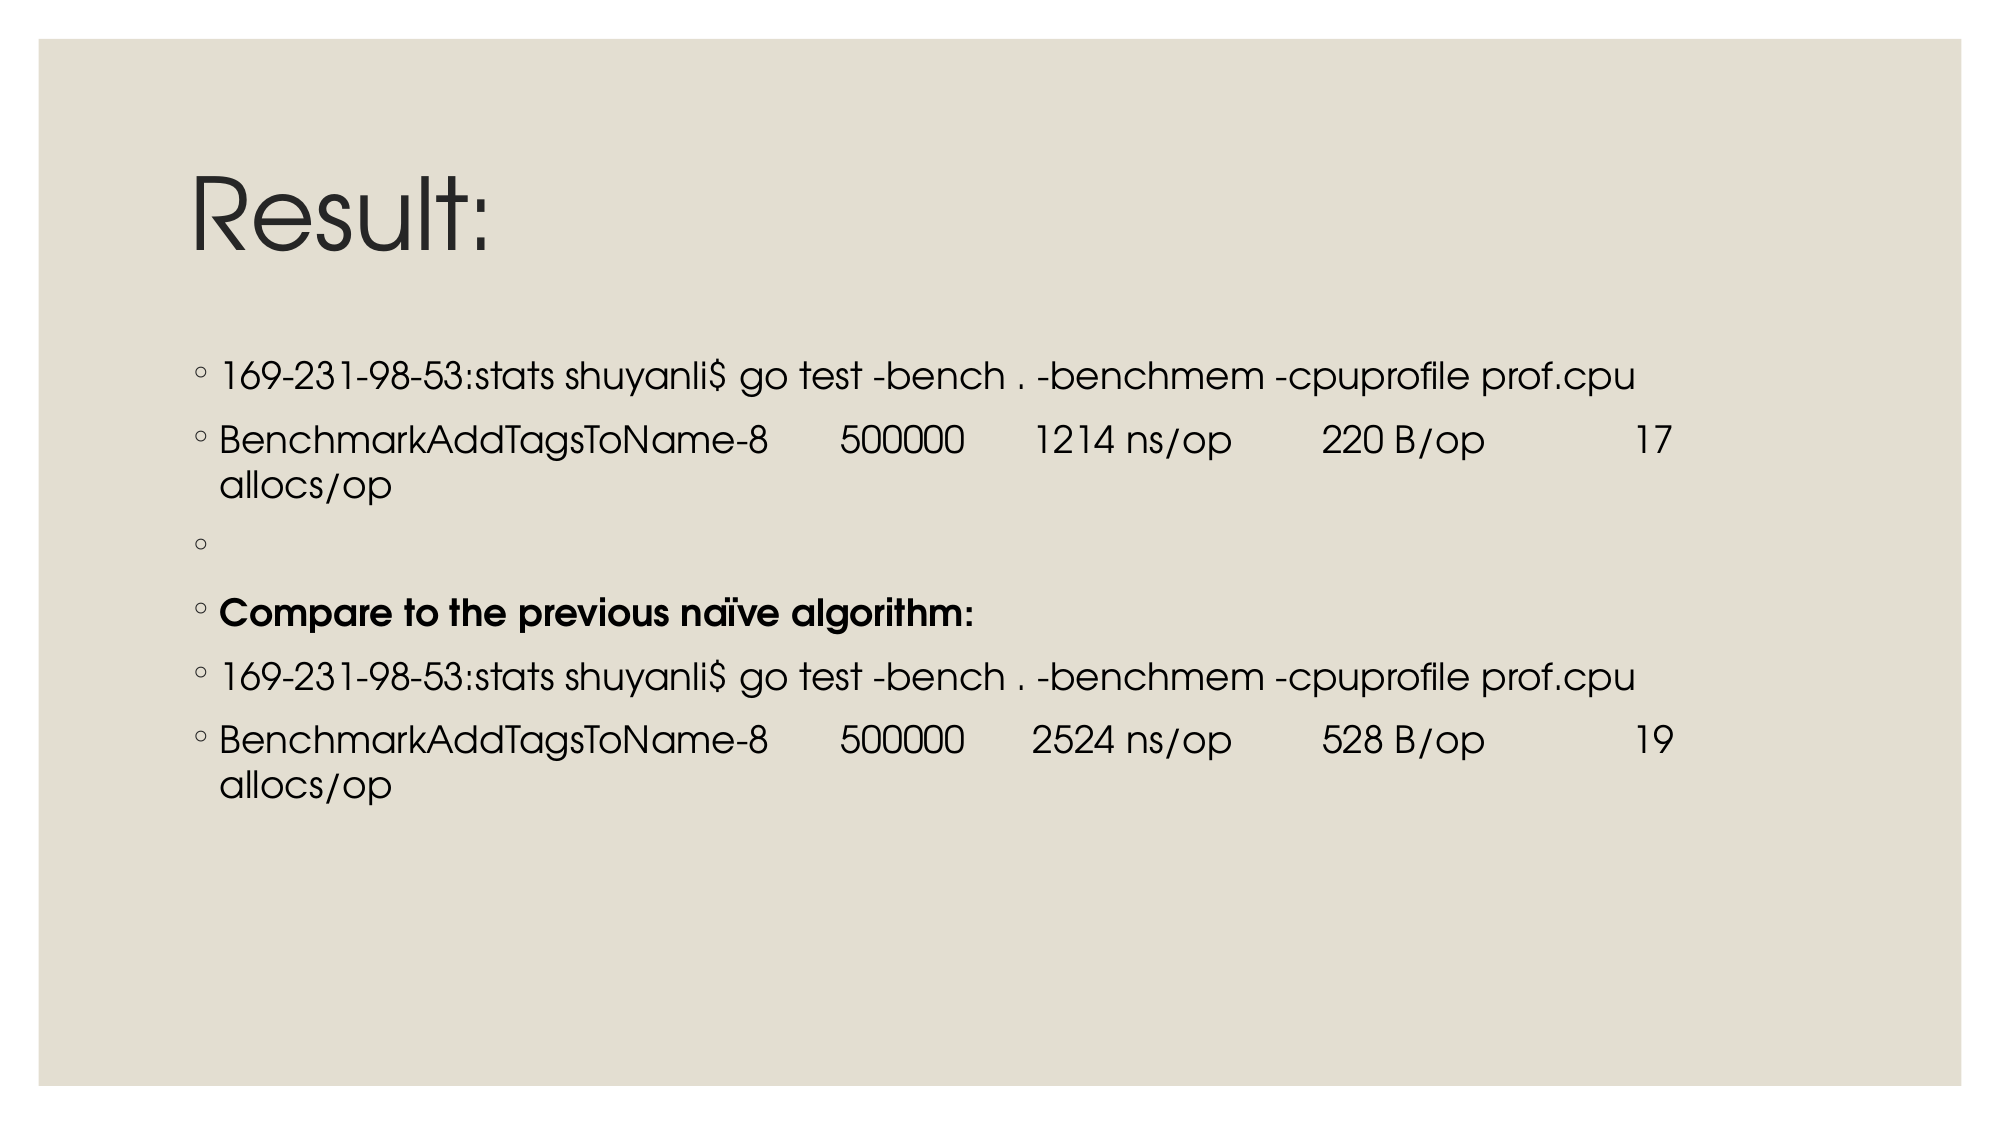

# Result:
169-231-98-53:stats shuyanli$ go test -bench . -benchmem -cpuprofile prof.cpu
BenchmarkAddTagsToName-8   	  500000	      1214 ns/op	     220 B/op	      17 allocs/op

Compare to the previous naïve algorithm:
169-231-98-53:stats shuyanli$ go test -bench . -benchmem -cpuprofile prof.cpu
BenchmarkAddTagsToName-8   	  500000	      2524 ns/op	     528 B/op	      19 allocs/op